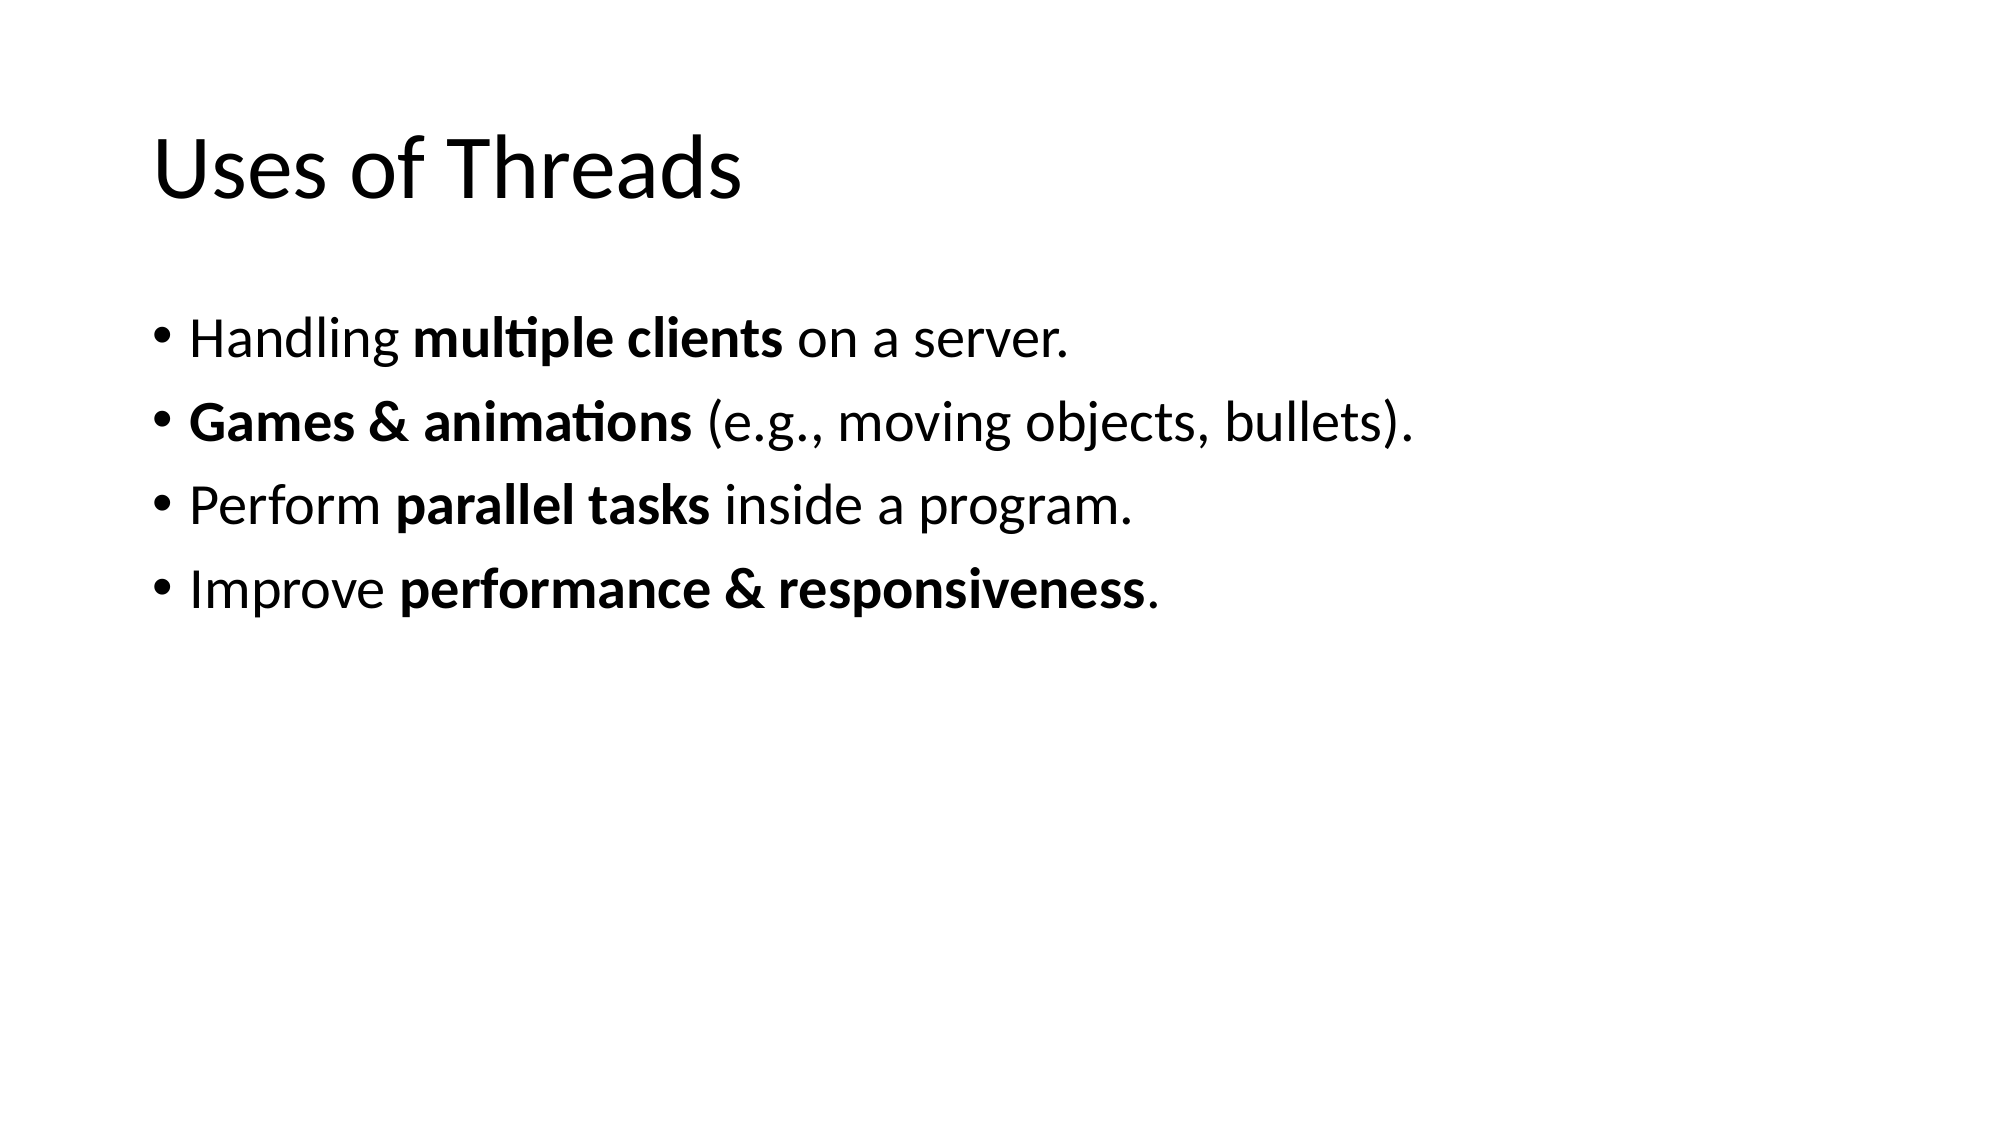

# Uses of Threads
Handling multiple clients on a server.
Games & animations (e.g., moving objects, bullets).
Perform parallel tasks inside a program.
Improve performance & responsiveness.